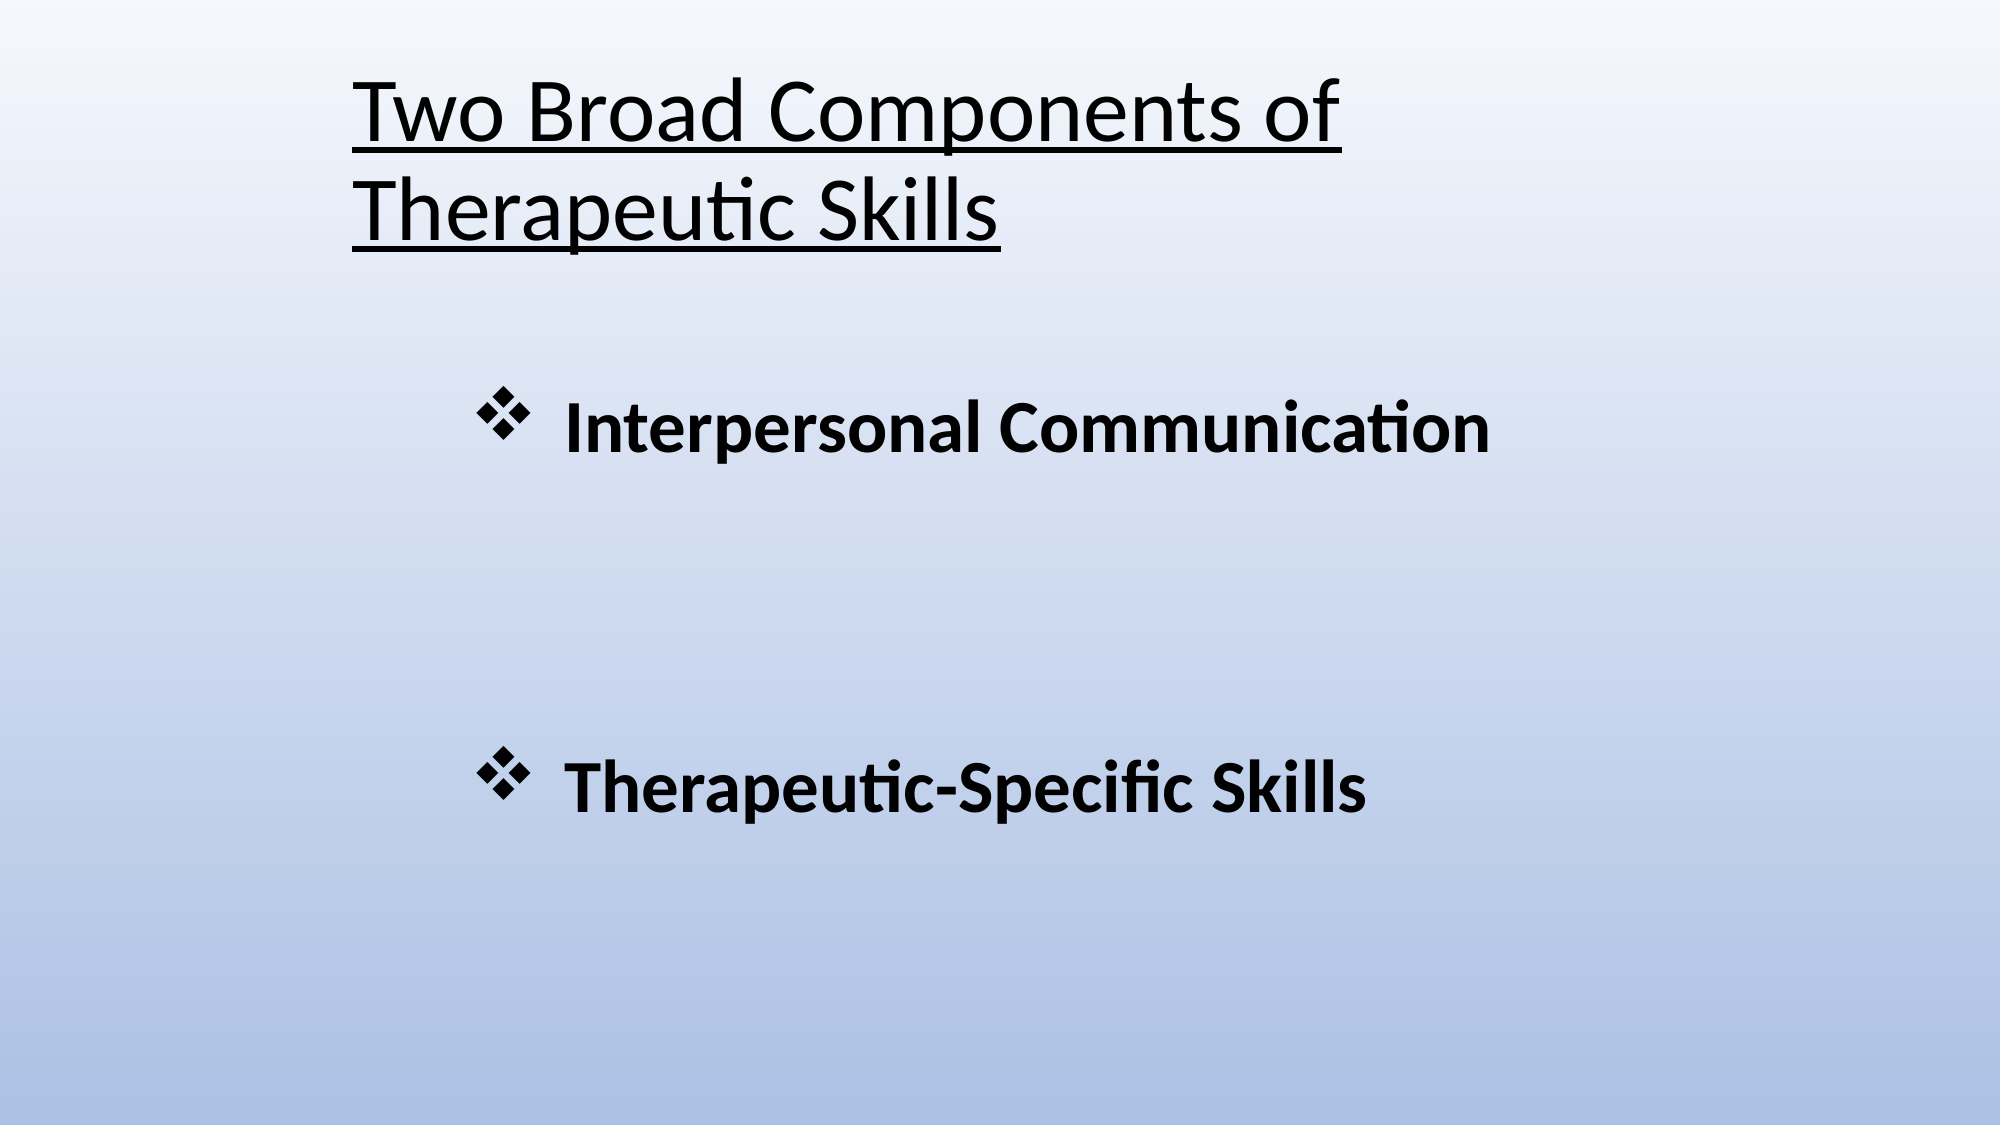

# Two Broad Components of Therapeutic Skills
Interpersonal Communication

Therapeutic-Specific Skills